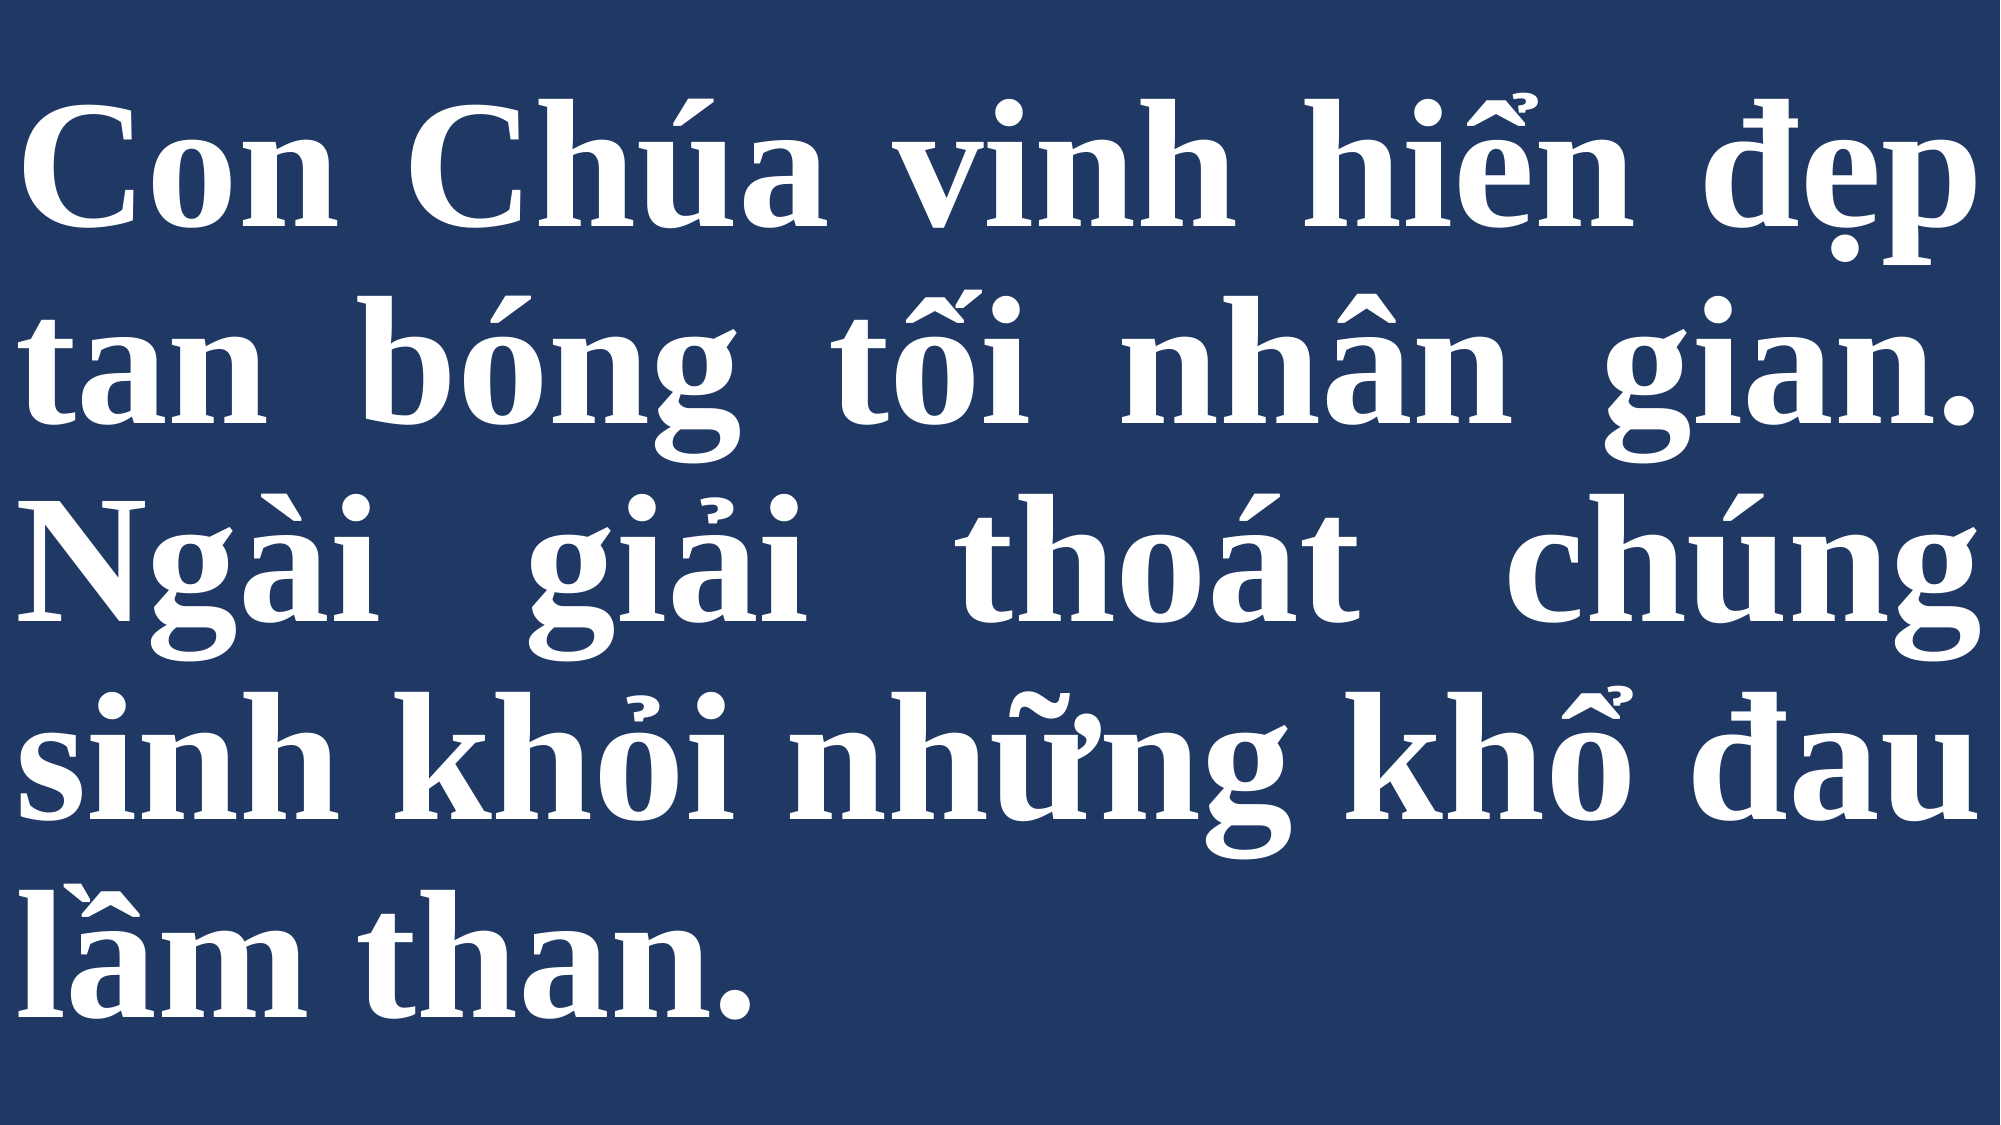

# Con Chúa vinh hiển đẹp tan bóng tối nhân gian. Ngài giải thoát chúng sinh khỏi những khổ đau lầm than.